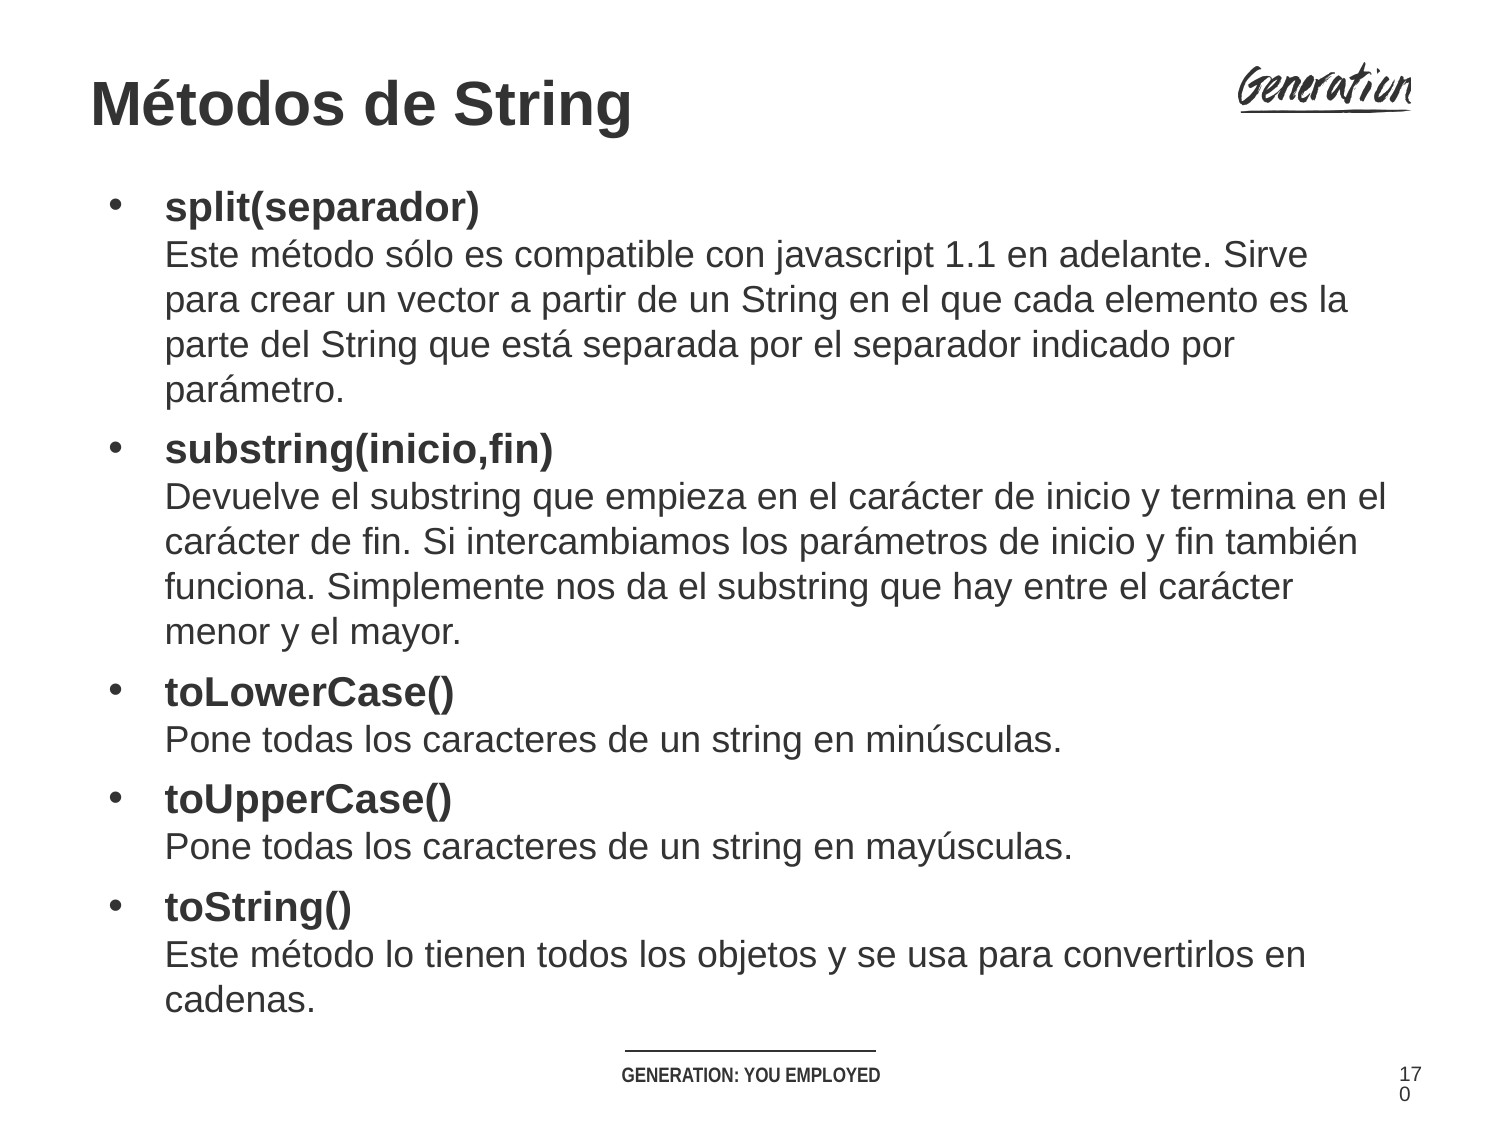

Métodos de String
split(separador)
Este método sólo es compatible con javascript 1.1 en adelante. Sirve para crear un vector a partir de un String en el que cada elemento es la parte del String que está separada por el separador indicado por parámetro.
substring(inicio,fin)
Devuelve el substring que empieza en el carácter de inicio y termina en el carácter de fin. Si intercambiamos los parámetros de inicio y fin también funciona. Simplemente nos da el substring que hay entre el carácter menor y el mayor.
toLowerCase()
Pone todas los caracteres de un string en minúsculas.
toUpperCase()
Pone todas los caracteres de un string en mayúsculas.
toString()
Este método lo tienen todos los objetos y se usa para convertirlos en cadenas.